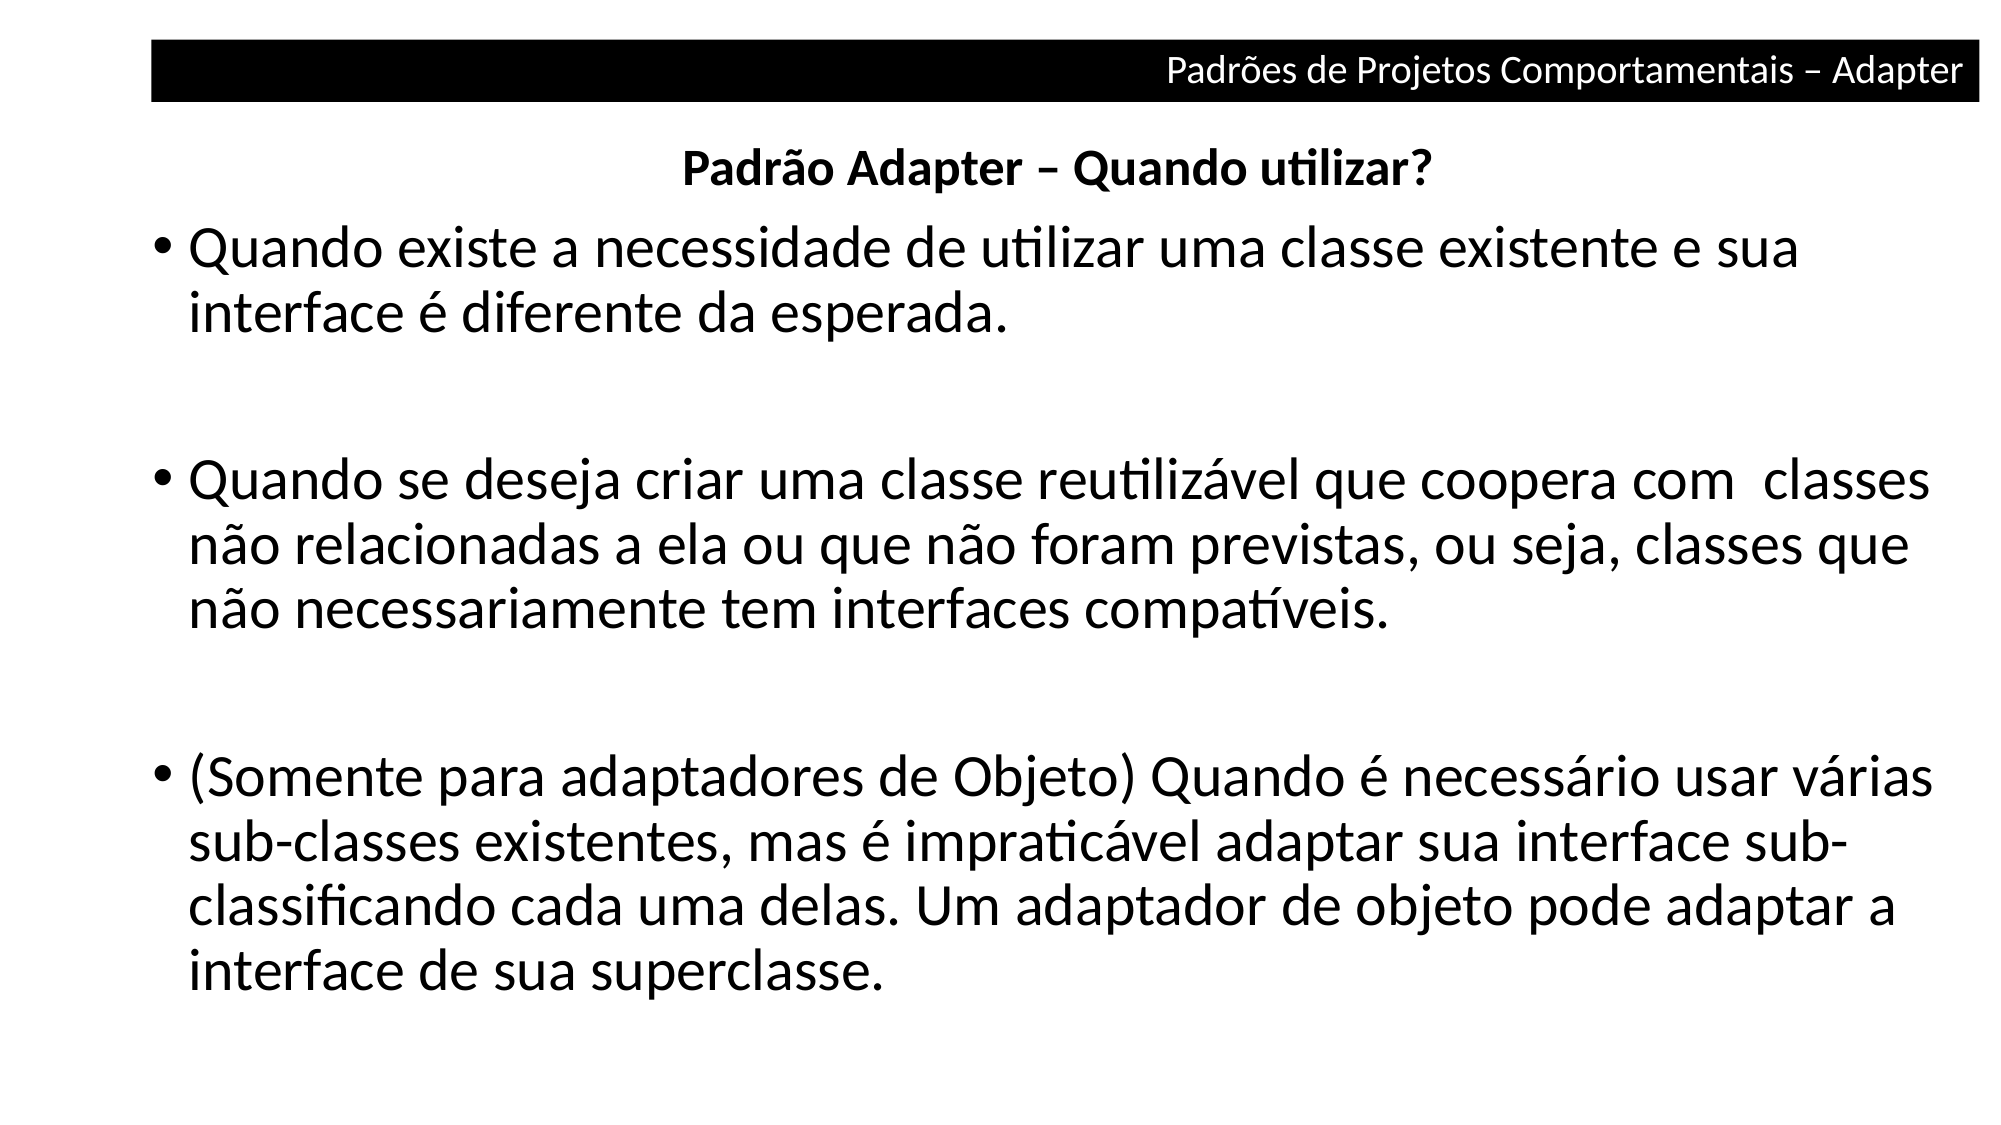

Padrões de Projetos Comportamentais – Adapter
Padrão Adapter – Quando utilizar?
Quando existe a necessidade de utilizar uma classe existente e sua interface é diferente da esperada.

Quando se deseja criar uma classe reutilizável que coopera com  classes não relacionadas a ela ou que não foram previstas, ou seja, classes que não necessariamente tem interfaces compatíveis.

(Somente para adaptadores de Objeto) Quando é necessário usar várias sub-classes existentes, mas é impraticável adaptar sua interface sub-classificando cada uma delas. Um adaptador de objeto pode adaptar a interface de sua superclasse.